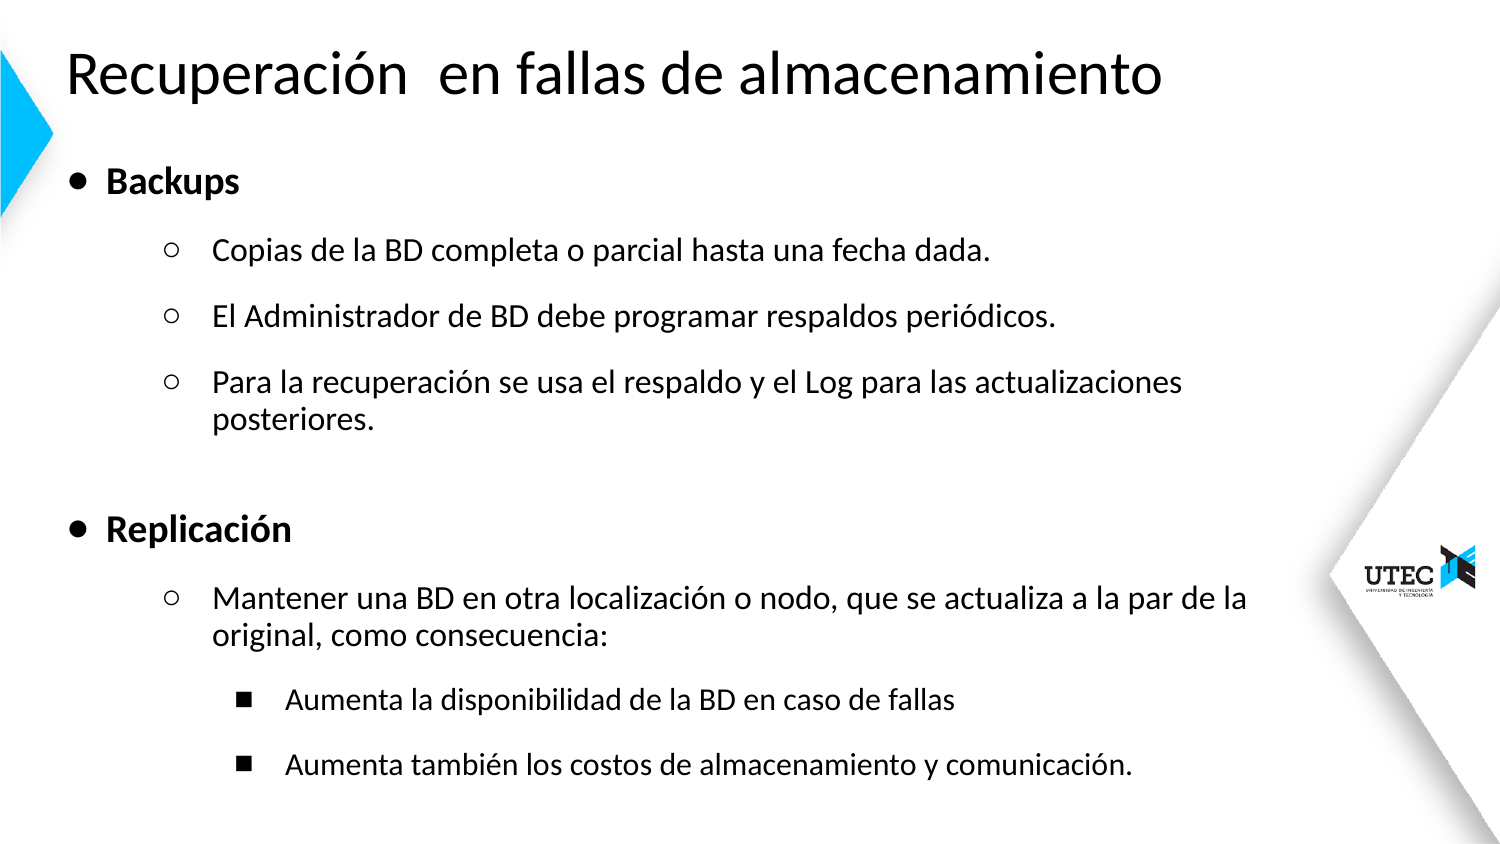

# Recuperación  en fallas de almacenamiento
Backups
Copias de la BD completa o parcial hasta una fecha dada.
El Administrador de BD debe programar respaldos periódicos.
Para la recuperación se usa el respaldo y el Log para las actualizaciones posteriores.

Replicación
Mantener una BD en otra localización o nodo, que se actualiza a la par de la original, como consecuencia:
Aumenta la disponibilidad de la BD en caso de fallas
Aumenta también los costos de almacenamiento y comunicación.